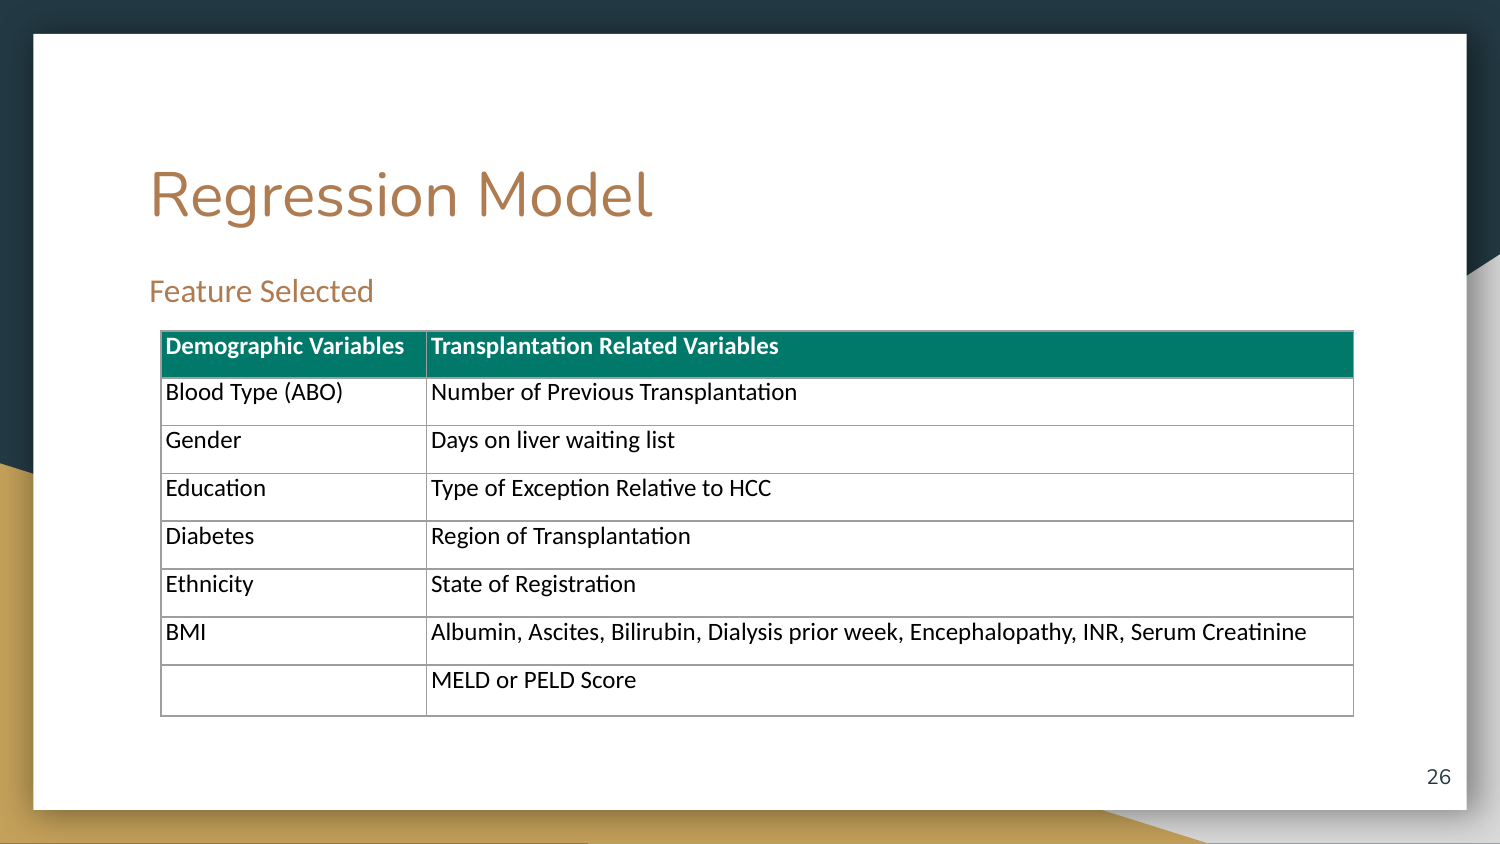

# Regression Model
Feature Selected
| Demographic Variables | Transplantation Related Variables |
| --- | --- |
| Blood Type (ABO) | Number of Previous Transplantation |
| Gender | Days on liver waiting list |
| Education | Type of Exception Relative to HCC |
| Diabetes | Region of Transplantation |
| Ethnicity | State of Registration |
| BMI | Albumin, Ascites, Bilirubin, Dialysis prior week, Encephalopathy, INR, Serum Creatinine |
|  | MELD or PELD Score |
26